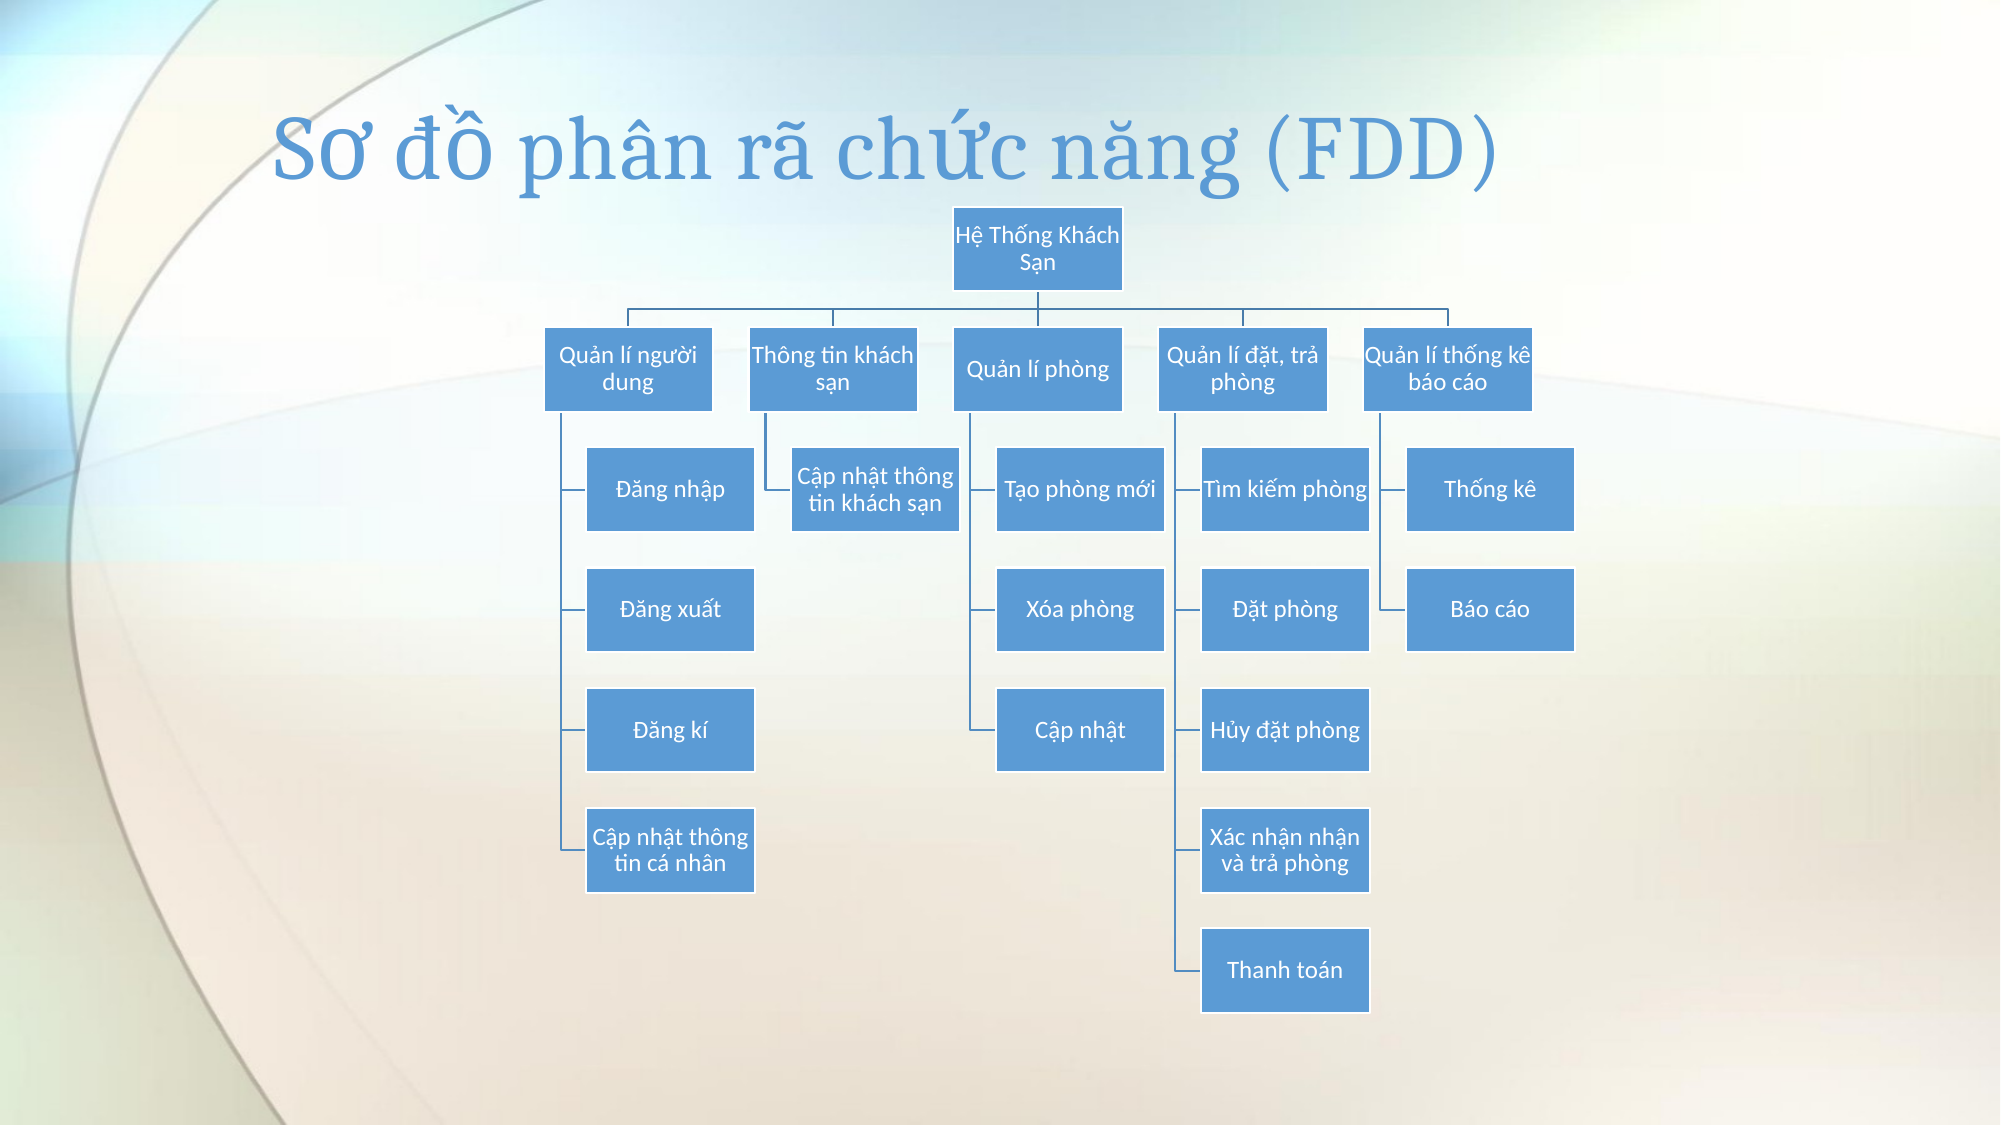

# Sơ đồ phân rã chức năng (FDD)
Hệ Thống Khách Sạn
Quản lí người dung
Đăng nhập
Đăng xuất
Đăng kí
Cập nhật thông tin cá nhân
Thông tin khách sạn
Cập nhật thông tin khách sạn
Quản lí phòng
Tạo phòng mới
Xóa phòng
Cập nhật
Quản lí đặt, trả phòng
Tìm kiếm phòng
Đặt phòng
Hủy đặt phòng
Xác nhận nhận và trả phòng
Thanh toán
Quản lí thống kê báo cáo
Thống kê
Báo cáo